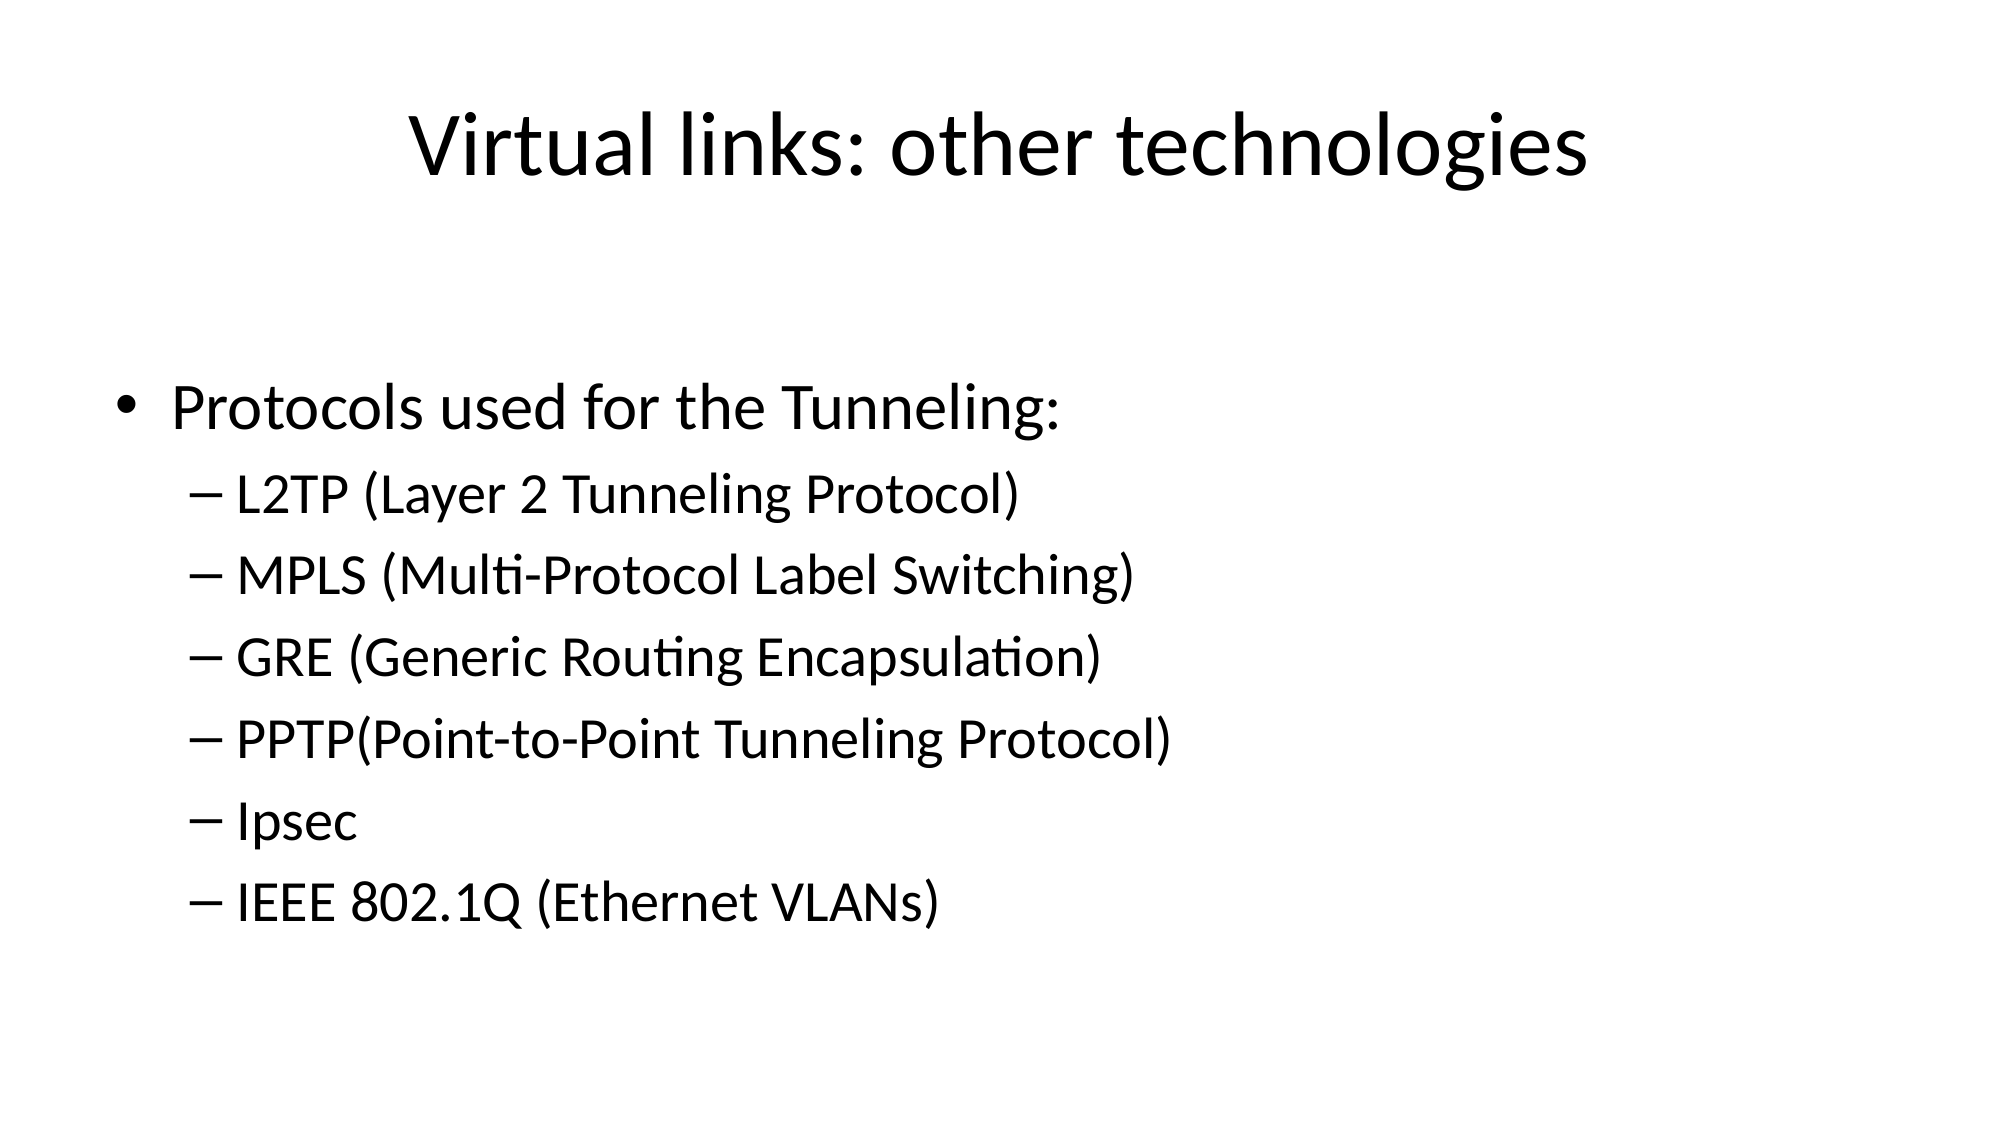

# Virtual links: other technologies

Protocols used for the Tunneling:
L2TP (Layer 2 Tunneling Protocol)
MPLS (Multi-Protocol Label Switching)
GRE (Generic Routing Encapsulation)
PPTP(Point-to-Point Tunneling Protocol)
Ipsec
IEEE 802.1Q (Ethernet VLANs)